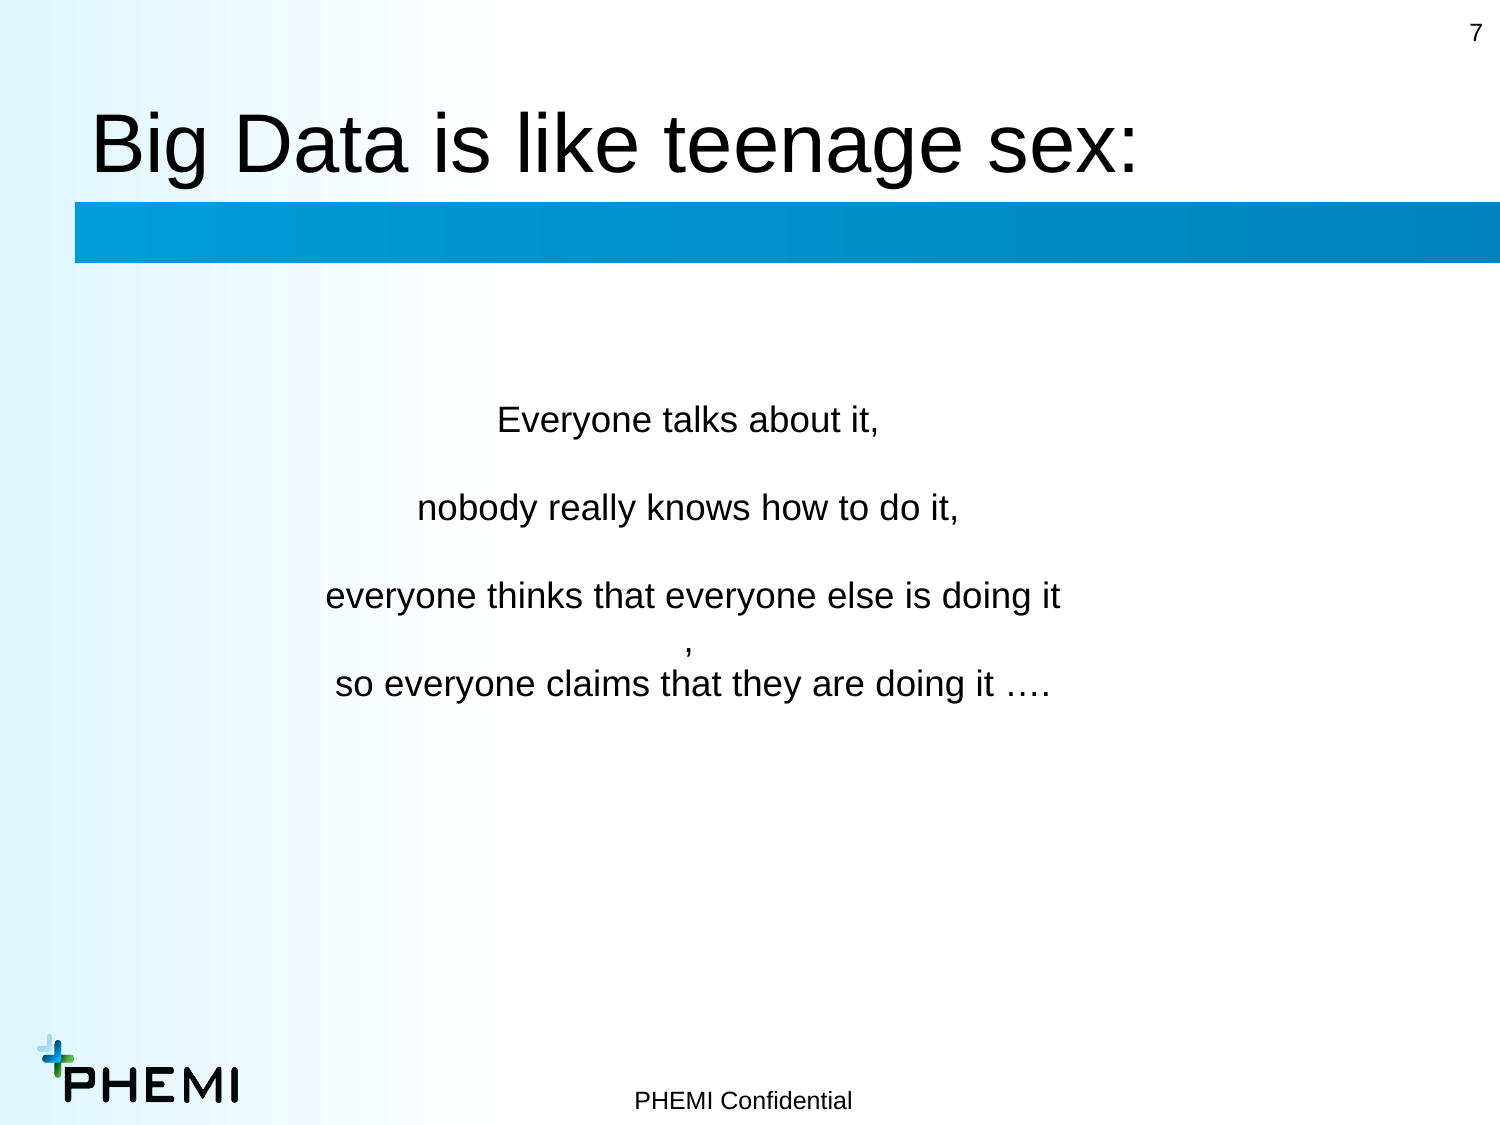

7
# Big Data is like teenage sex:

Everyone talks about it,
nobody really knows how to do it,
everyone thinks that everyone else is doing it
,
so everyone claims that they are doing it ….